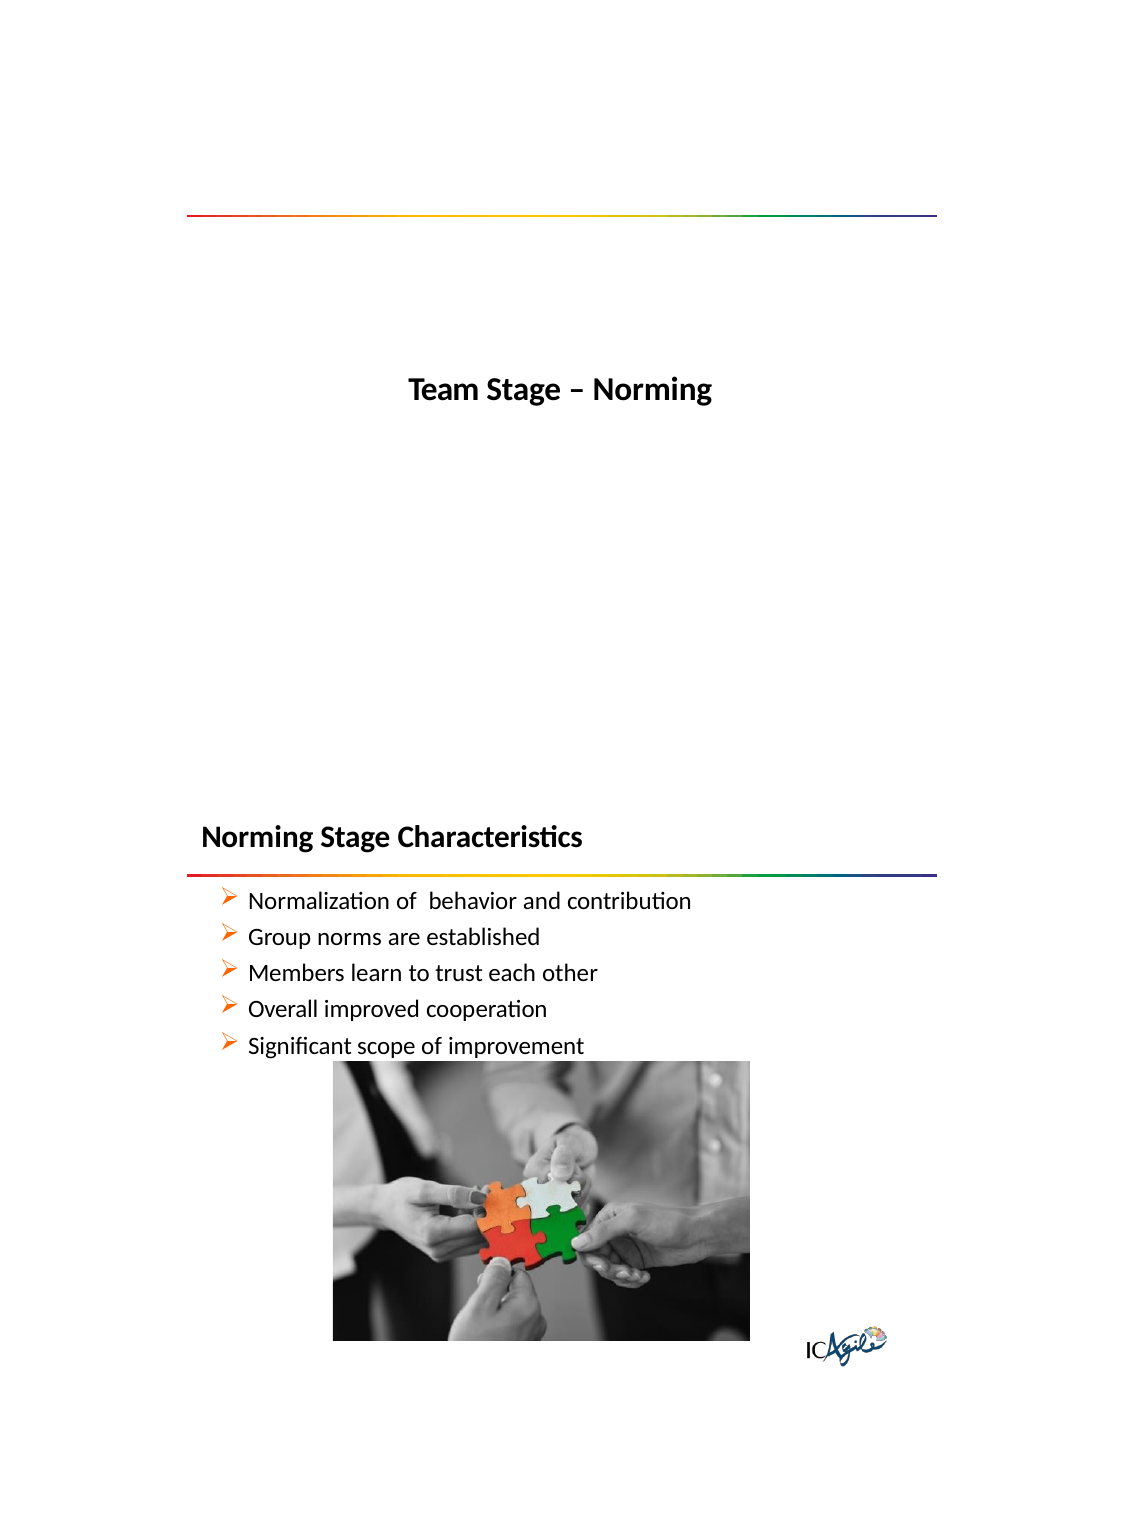

Team Stage – Norming
Norming Stage Characteristics

Normalization of  behavior and contribution
Group norms are established
Members learn to trust each other
Overall improved cooperation
Significant scope of improvement